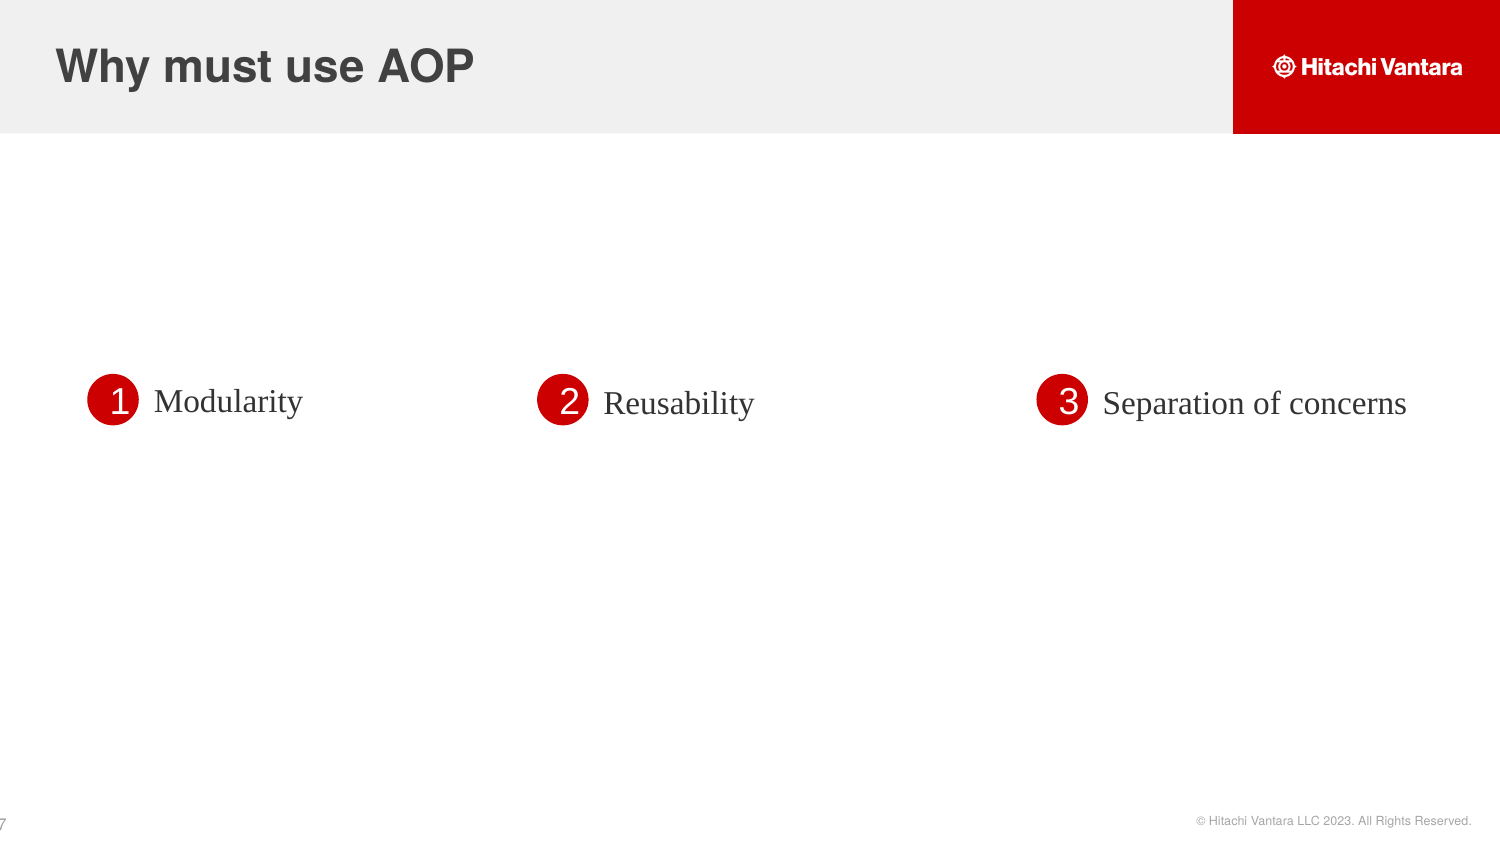

# Why must use AOP
Modularity
1
3
Separation of concerns
2
Reusability